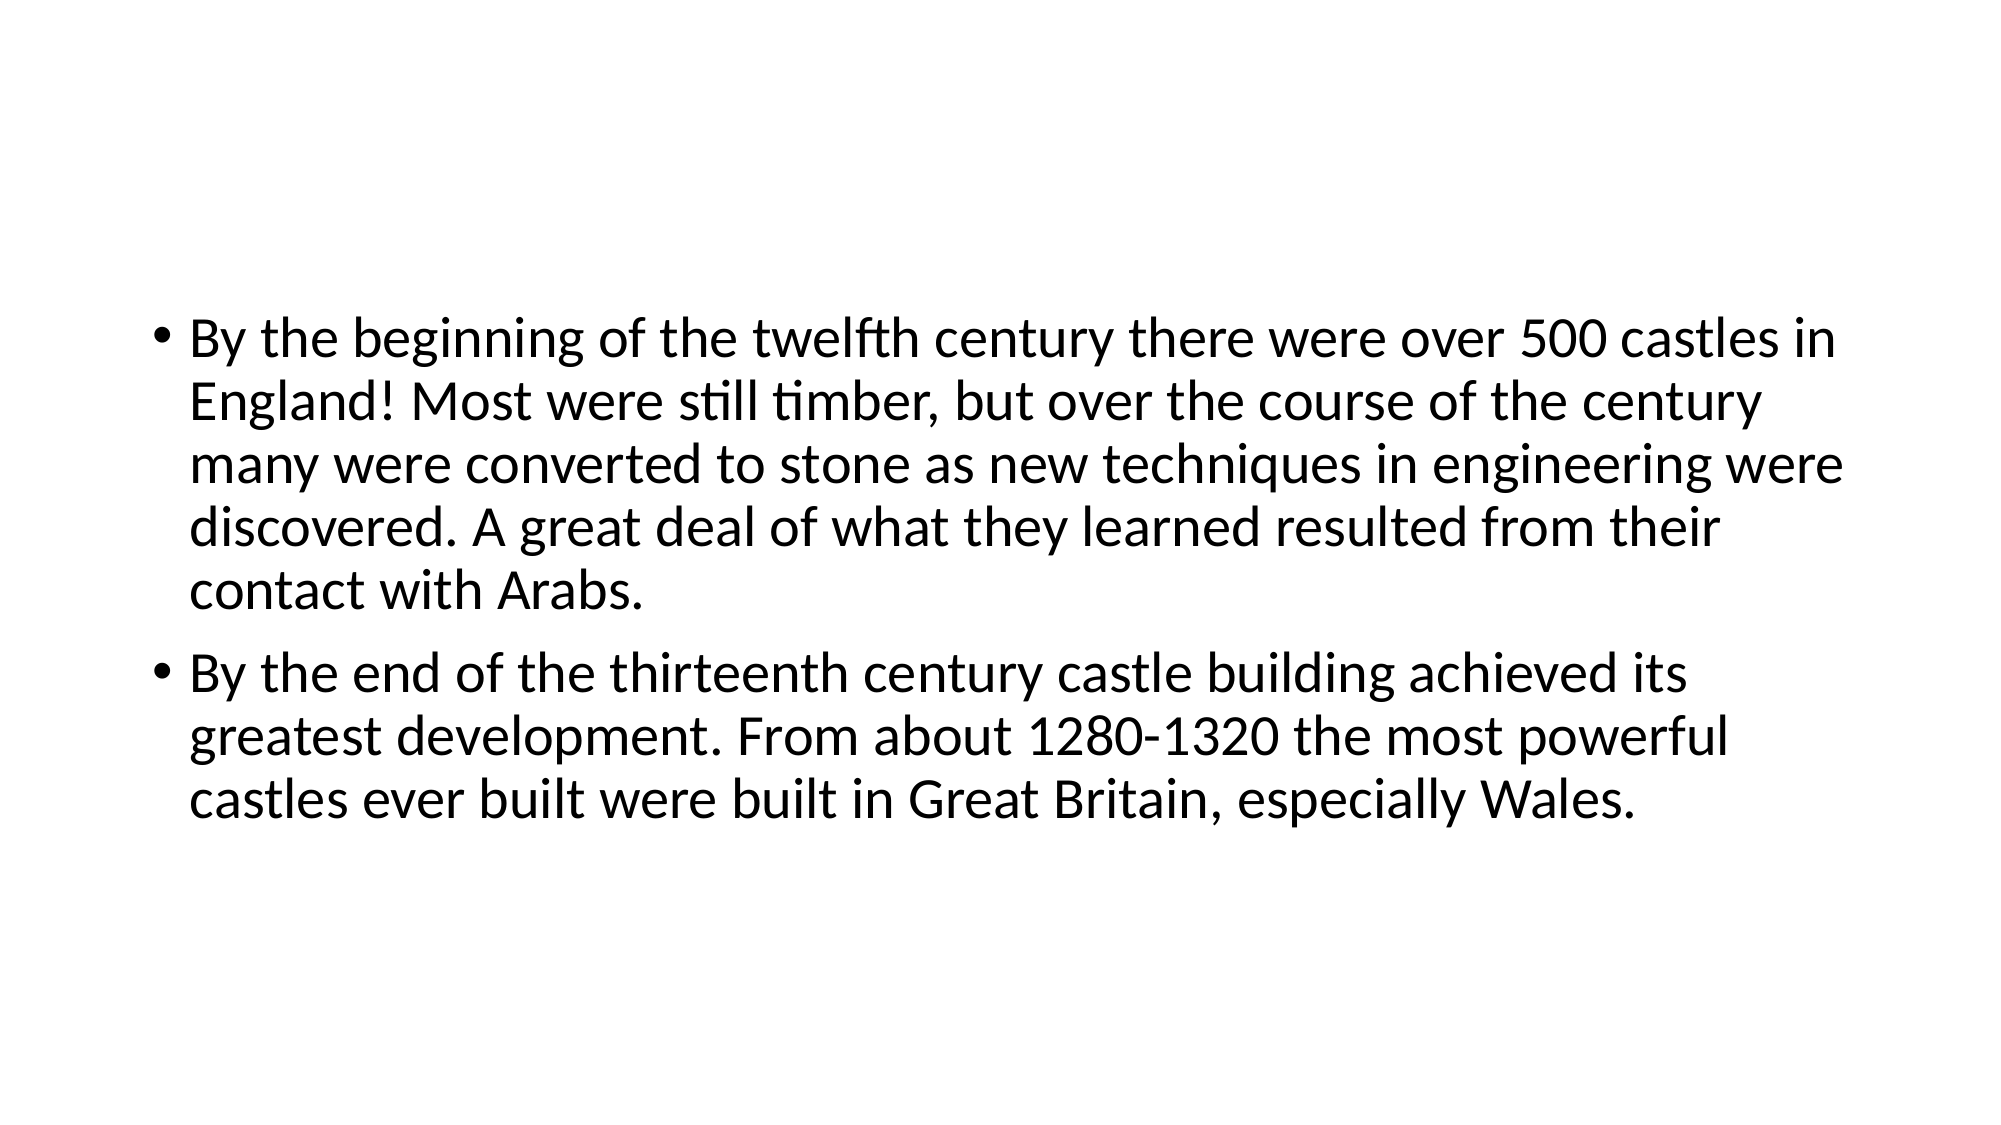

#
By the beginning of the twelfth century there were over 500 castles in England! Most were still timber, but over the course of the century many were converted to stone as new techniques in engineering were discovered. A great deal of what they learned resulted from their contact with Arabs.
By the end of the thirteenth century castle building achieved its greatest development. From about 1280-1320 the most powerful castles ever built were built in Great Britain, especially Wales.